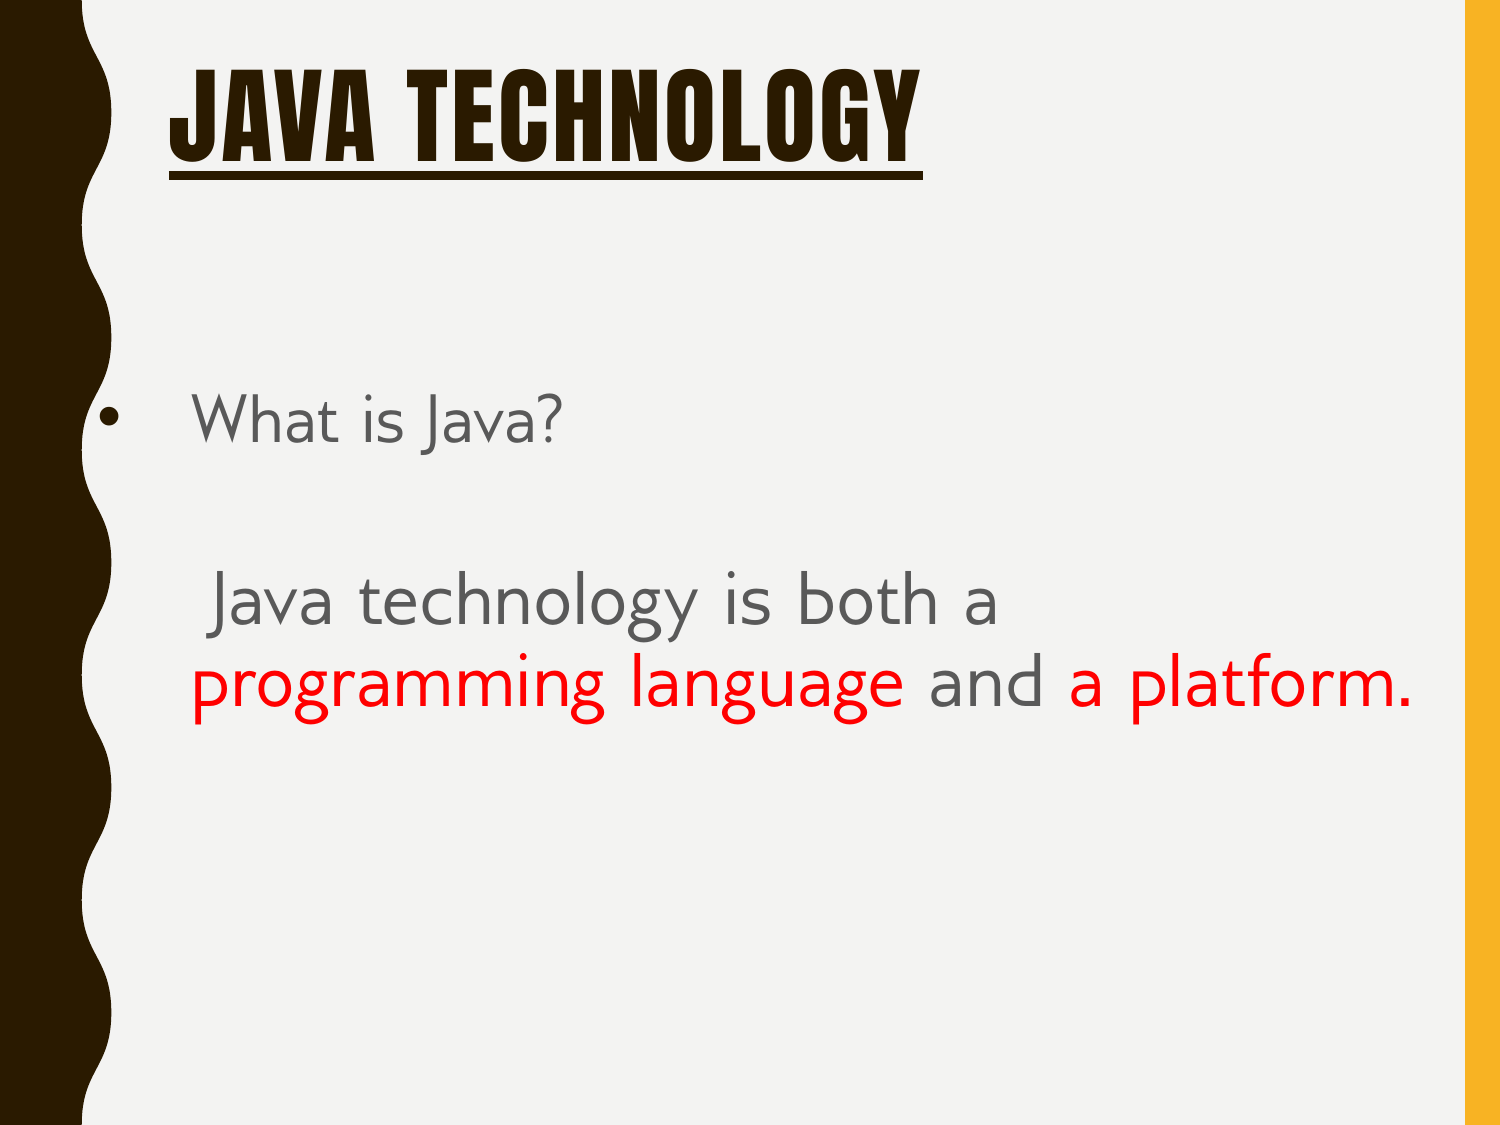

# Java Technology
What is Java?

     Java technology is both a programming language and a platform.